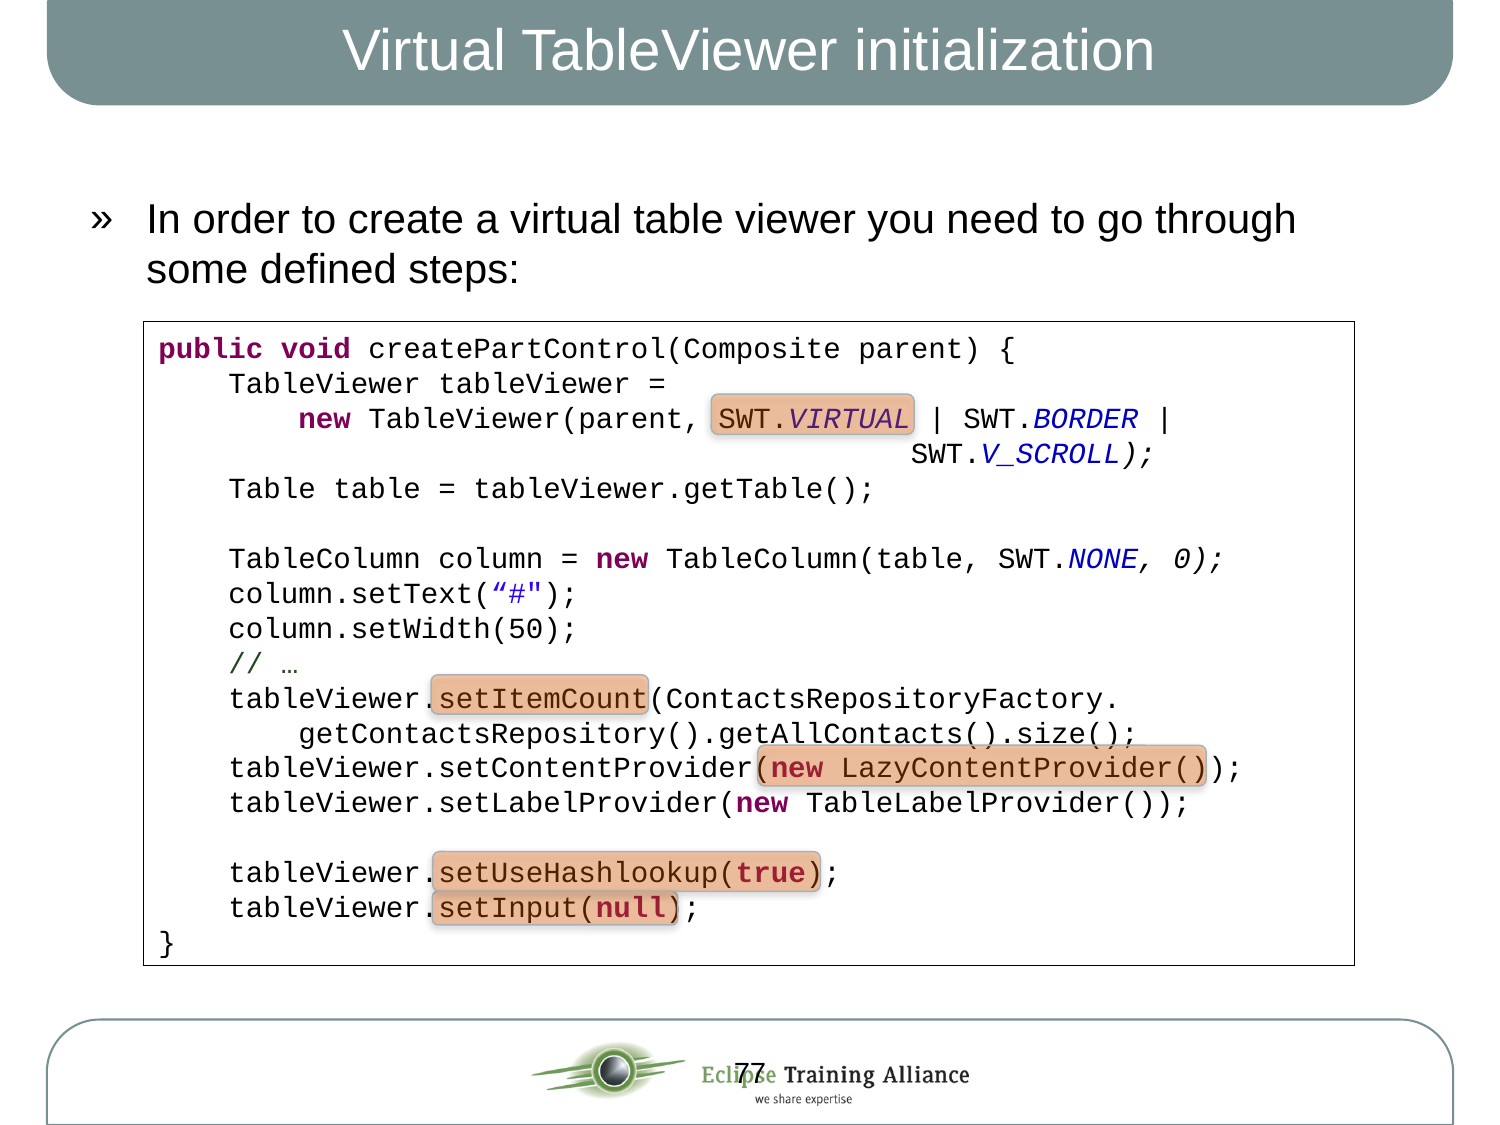

# Virtual TableViewer initialization
In order to create a virtual table viewer you need to go through some defined steps:
public void createPartControl(Composite parent) {
    TableViewer tableViewer =
        new TableViewer(parent, SWT.VIRTUAL | SWT.BORDER |
                                           SWT.V_SCROLL);
    Table table = tableViewer.getTable();

    TableColumn column = new TableColumn(table, SWT.NONE, 0);
    column.setText(“#");
    column.setWidth(50);
    // …
    tableViewer.setItemCount(ContactsRepositoryFactory.
        getContactsRepository().getAllContacts().size();
    tableViewer.setContentProvider(new LazyContentProvider());
    tableViewer.setLabelProvider(new TableLabelProvider());

    tableViewer.setUseHashlookup(true);
    tableViewer.setInput(null);
}

77